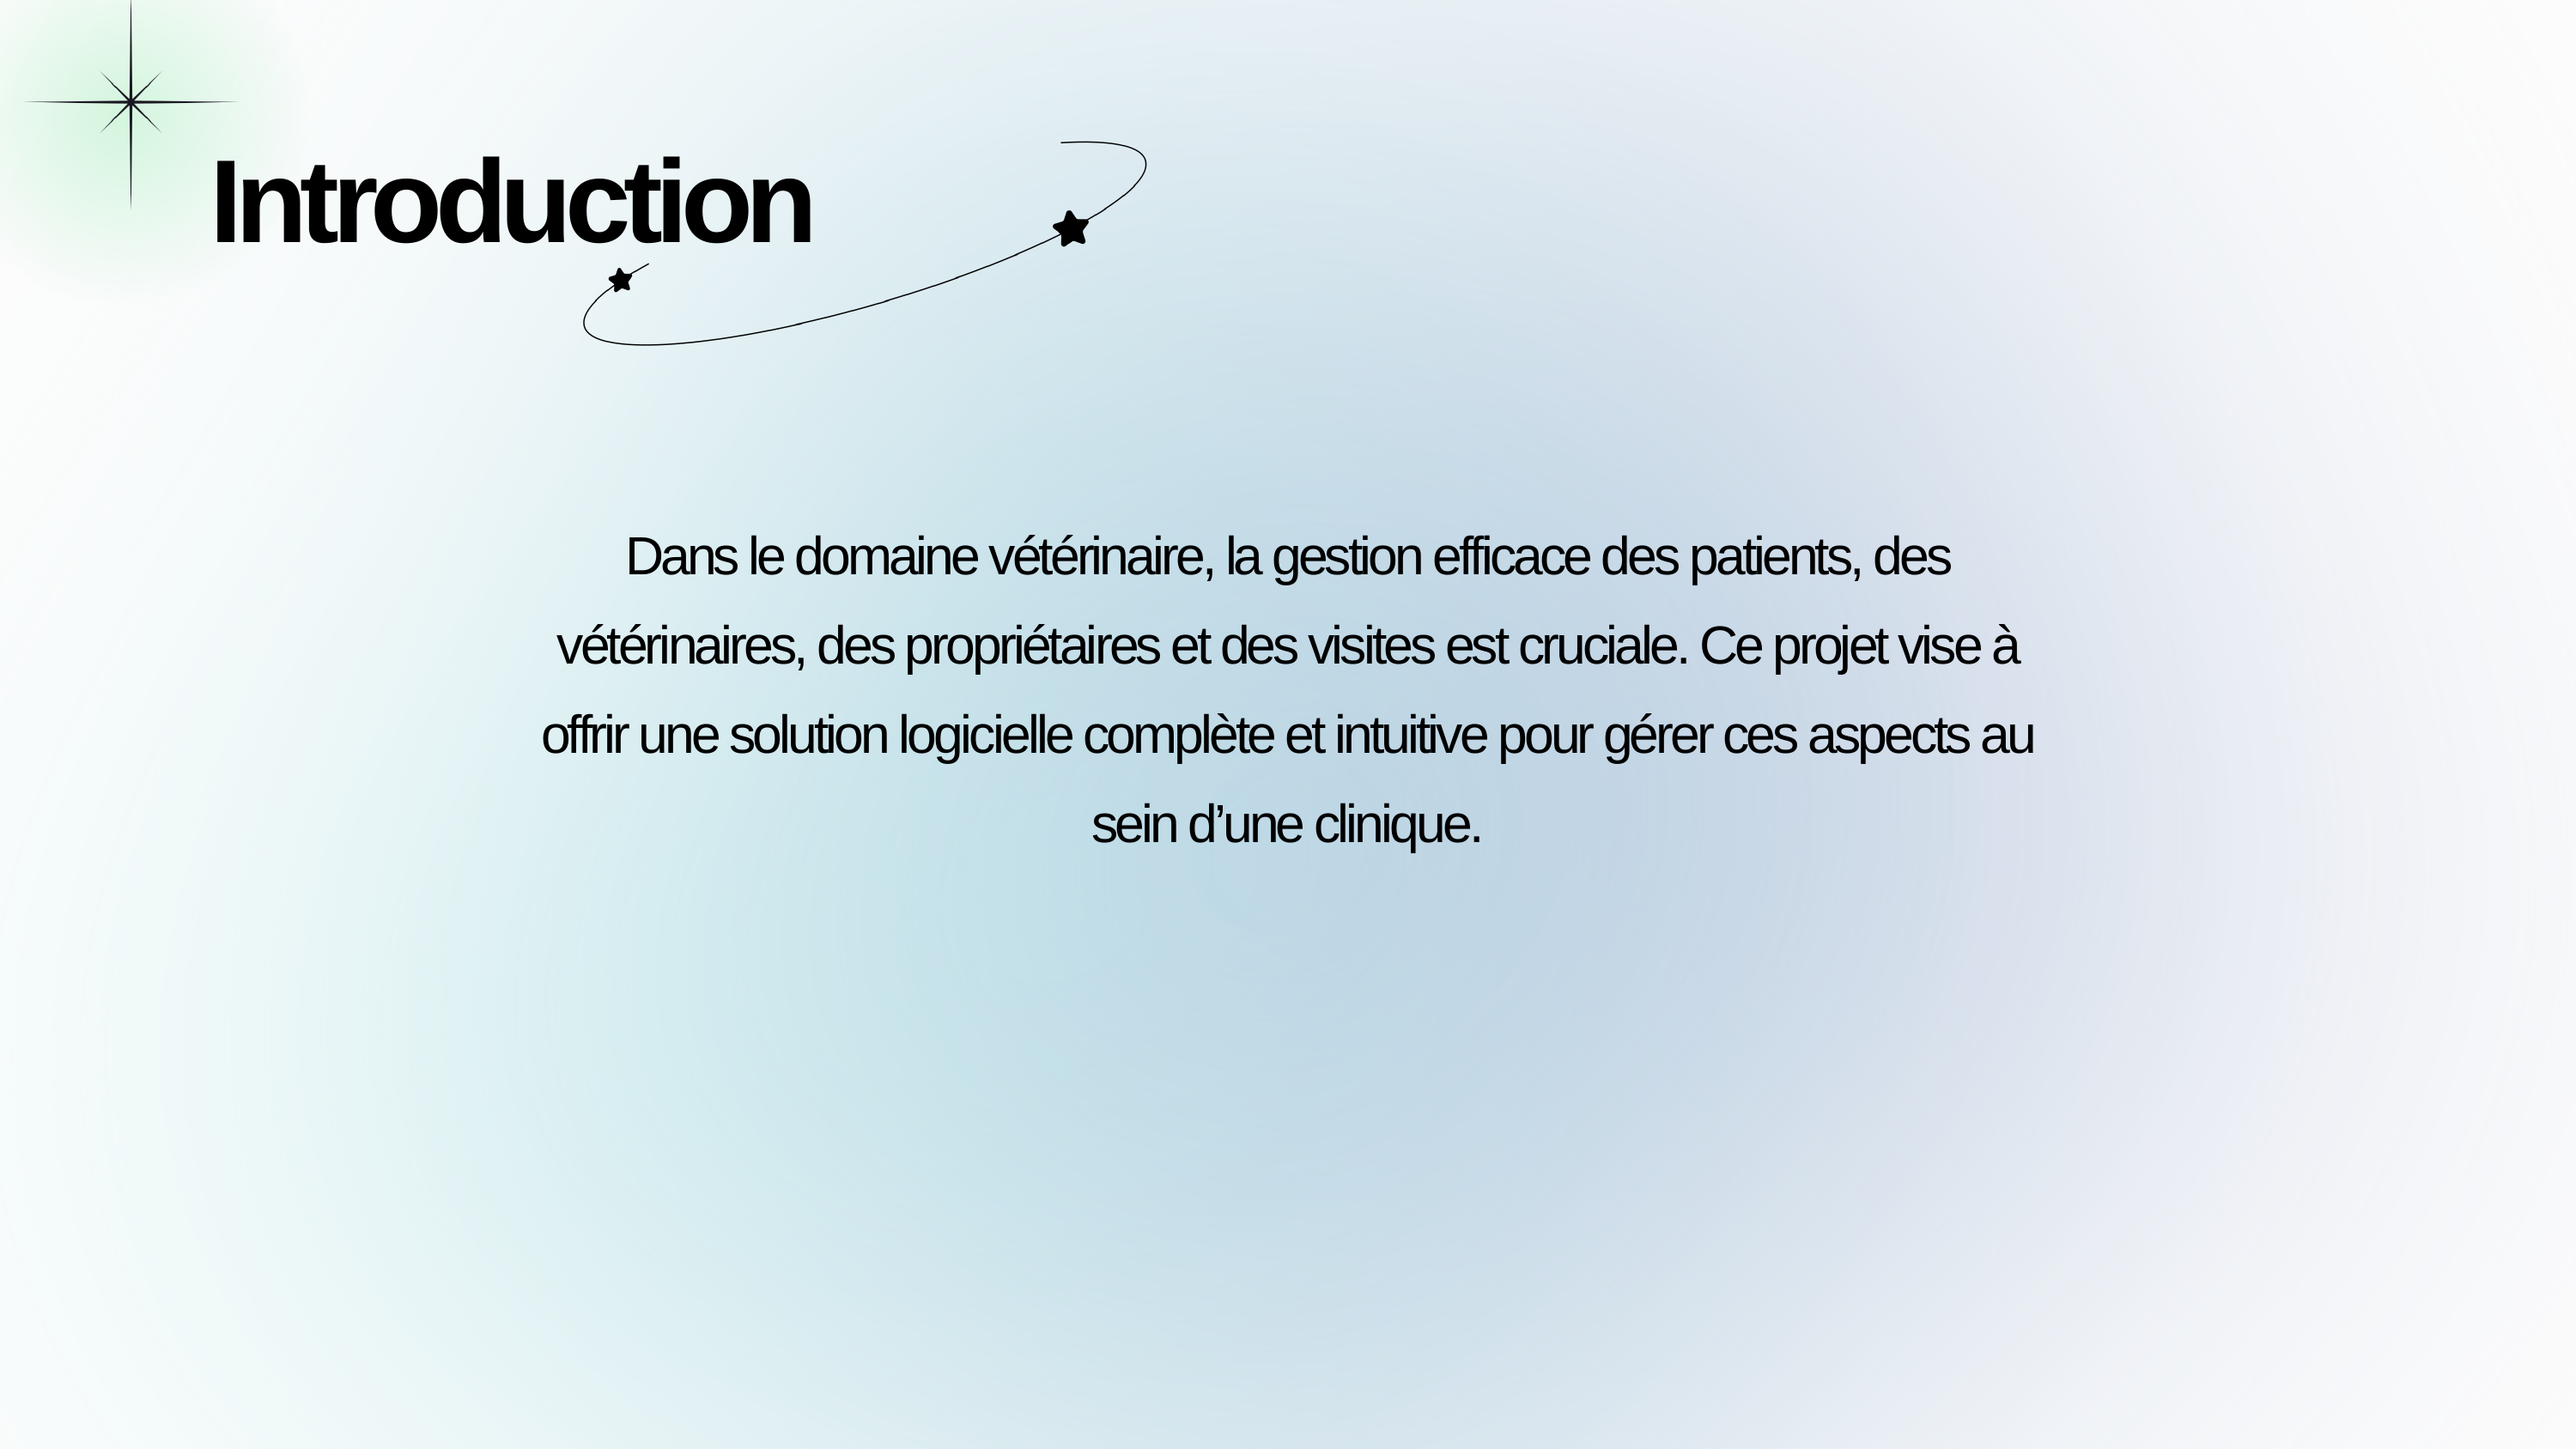

Introduction
Dans le domaine vétérinaire, la gestion efficace des patients, des vétérinaires, des propriétaires et des visites est cruciale. Ce projet vise à offrir une solution logicielle complète et intuitive pour gérer ces aspects au sein d’une clinique.